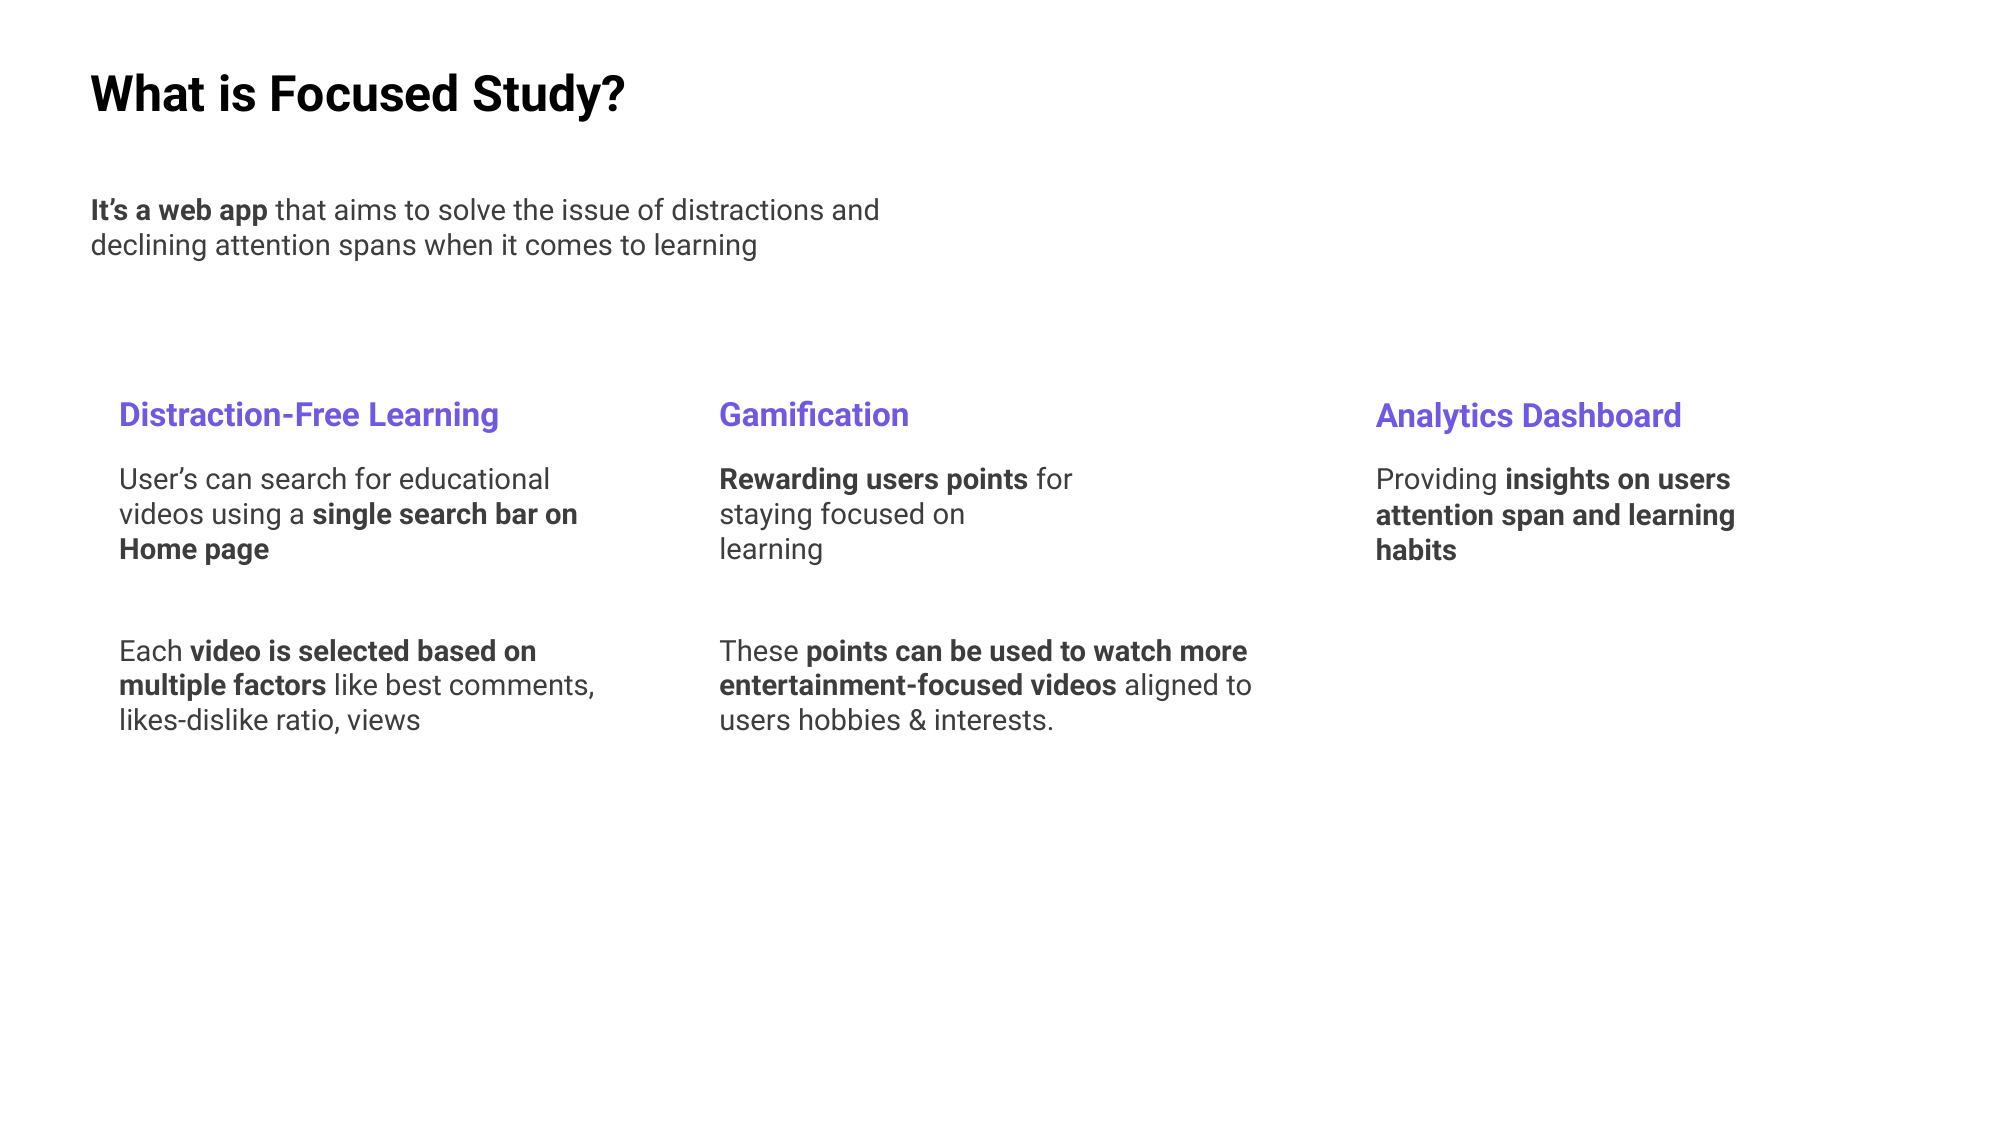

What is Focused Study?
It’s a web app that aims to solve the issue of distractions and declining attention spans when it comes to learning
Distraction-Free Learning
Gamification
Analytics Dashboard
User’s can search for educational videos using a single search bar on Home page
Rewarding users points for staying focused on learning
Providing insights on users attention span and learning habits
Each video is selected based on multiple factors like best comments, likes-dislike ratio, views
These points can be used to watch more entertainment-focused videos aligned to users hobbies & interests.